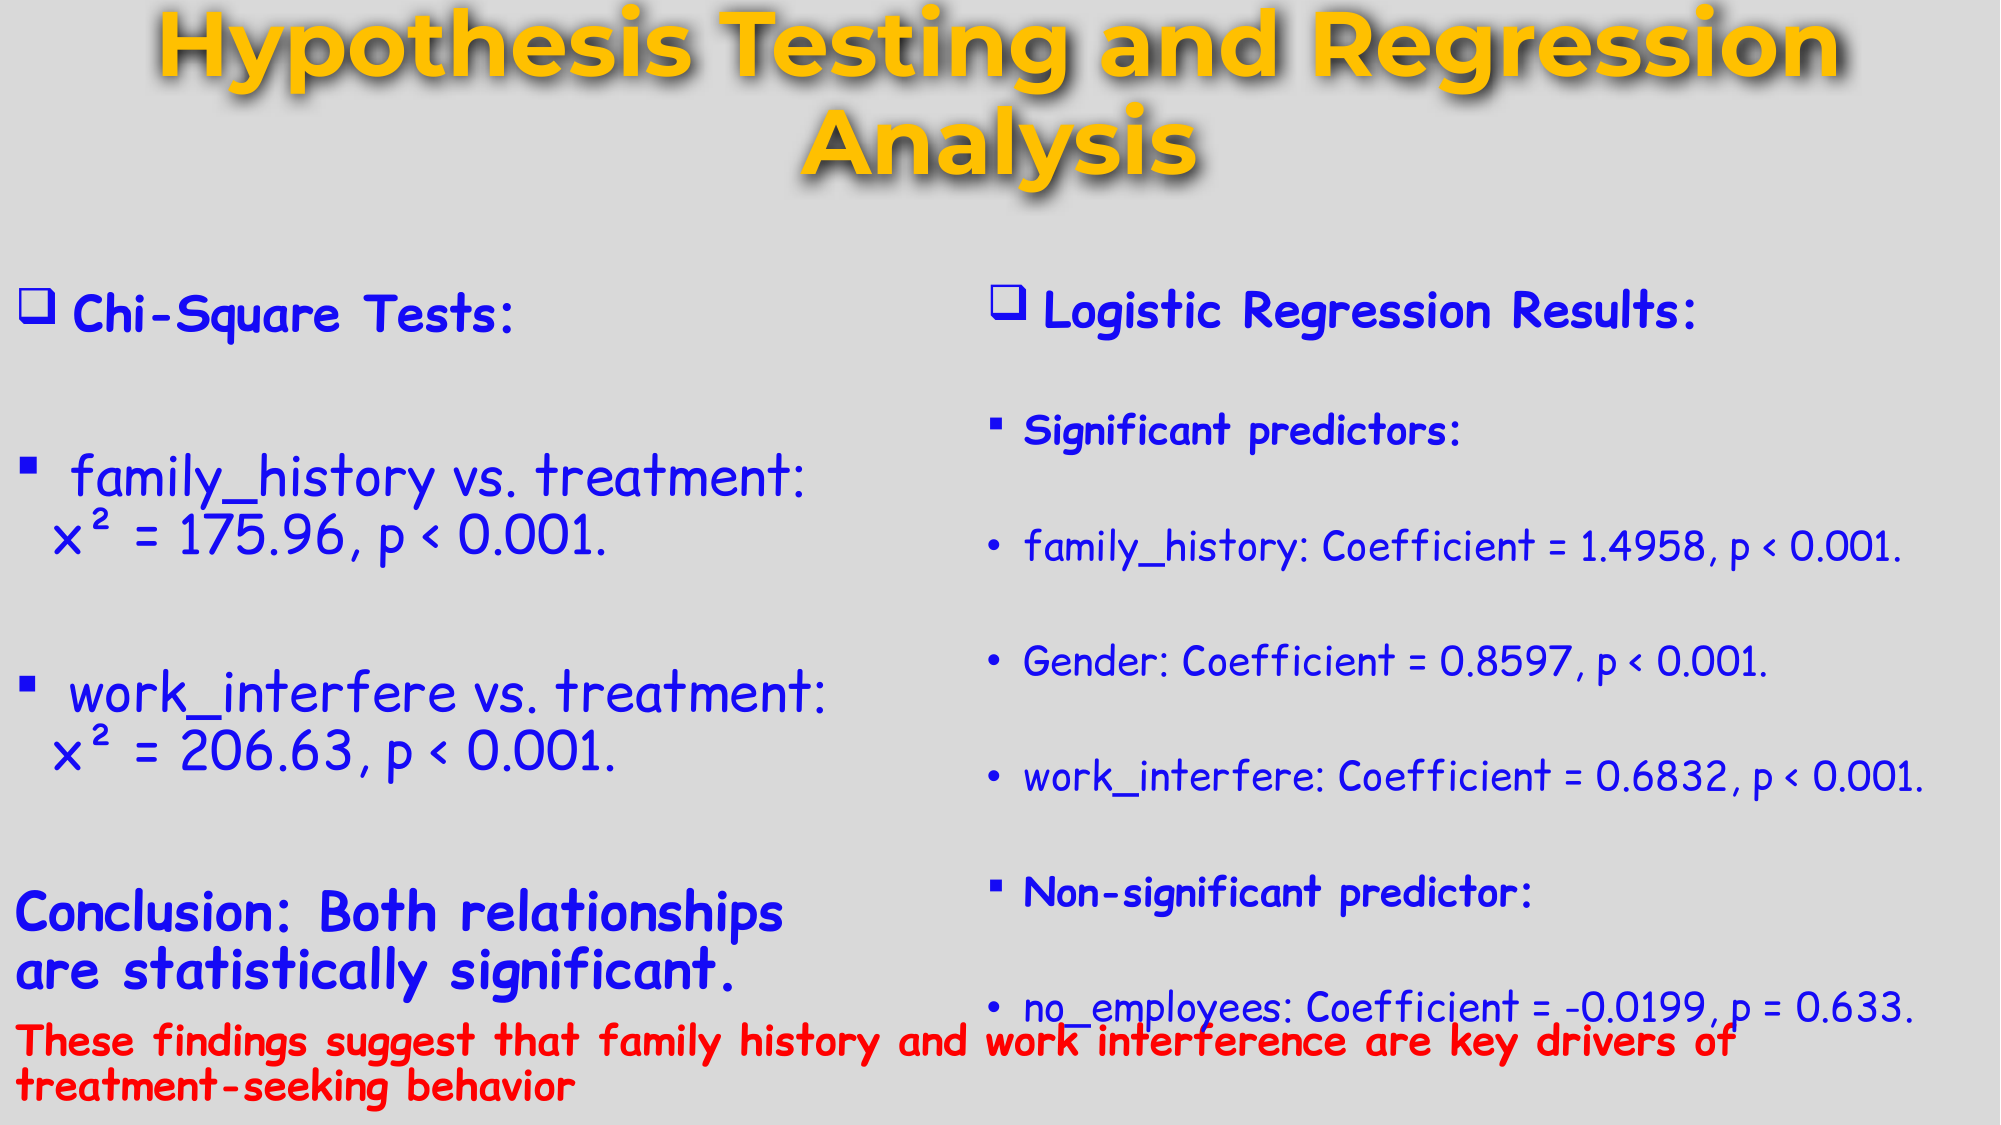

Hypothesis Testing and Regression Analysis

 Chi-Square Tests:

 family_history vs. treatment: χ² = 175.96, p < 0.001.

 work_interfere vs. treatment: χ² = 206.63, p < 0.001.

Conclusion: Both relationships are statistically significant.

 Logistic Regression Results:

Significant predictors:

family_history: Coefficient = 1.4958, p < 0.001.

Gender: Coefficient = 0.8597, p < 0.001.

work_interfere: Coefficient = 0.6832, p < 0.001.

Non-significant predictor:

no_employees: Coefficient = -0.0199, p = 0.633.

# These findings suggest that family history and work interference are key drivers of treatment-seeking behavior